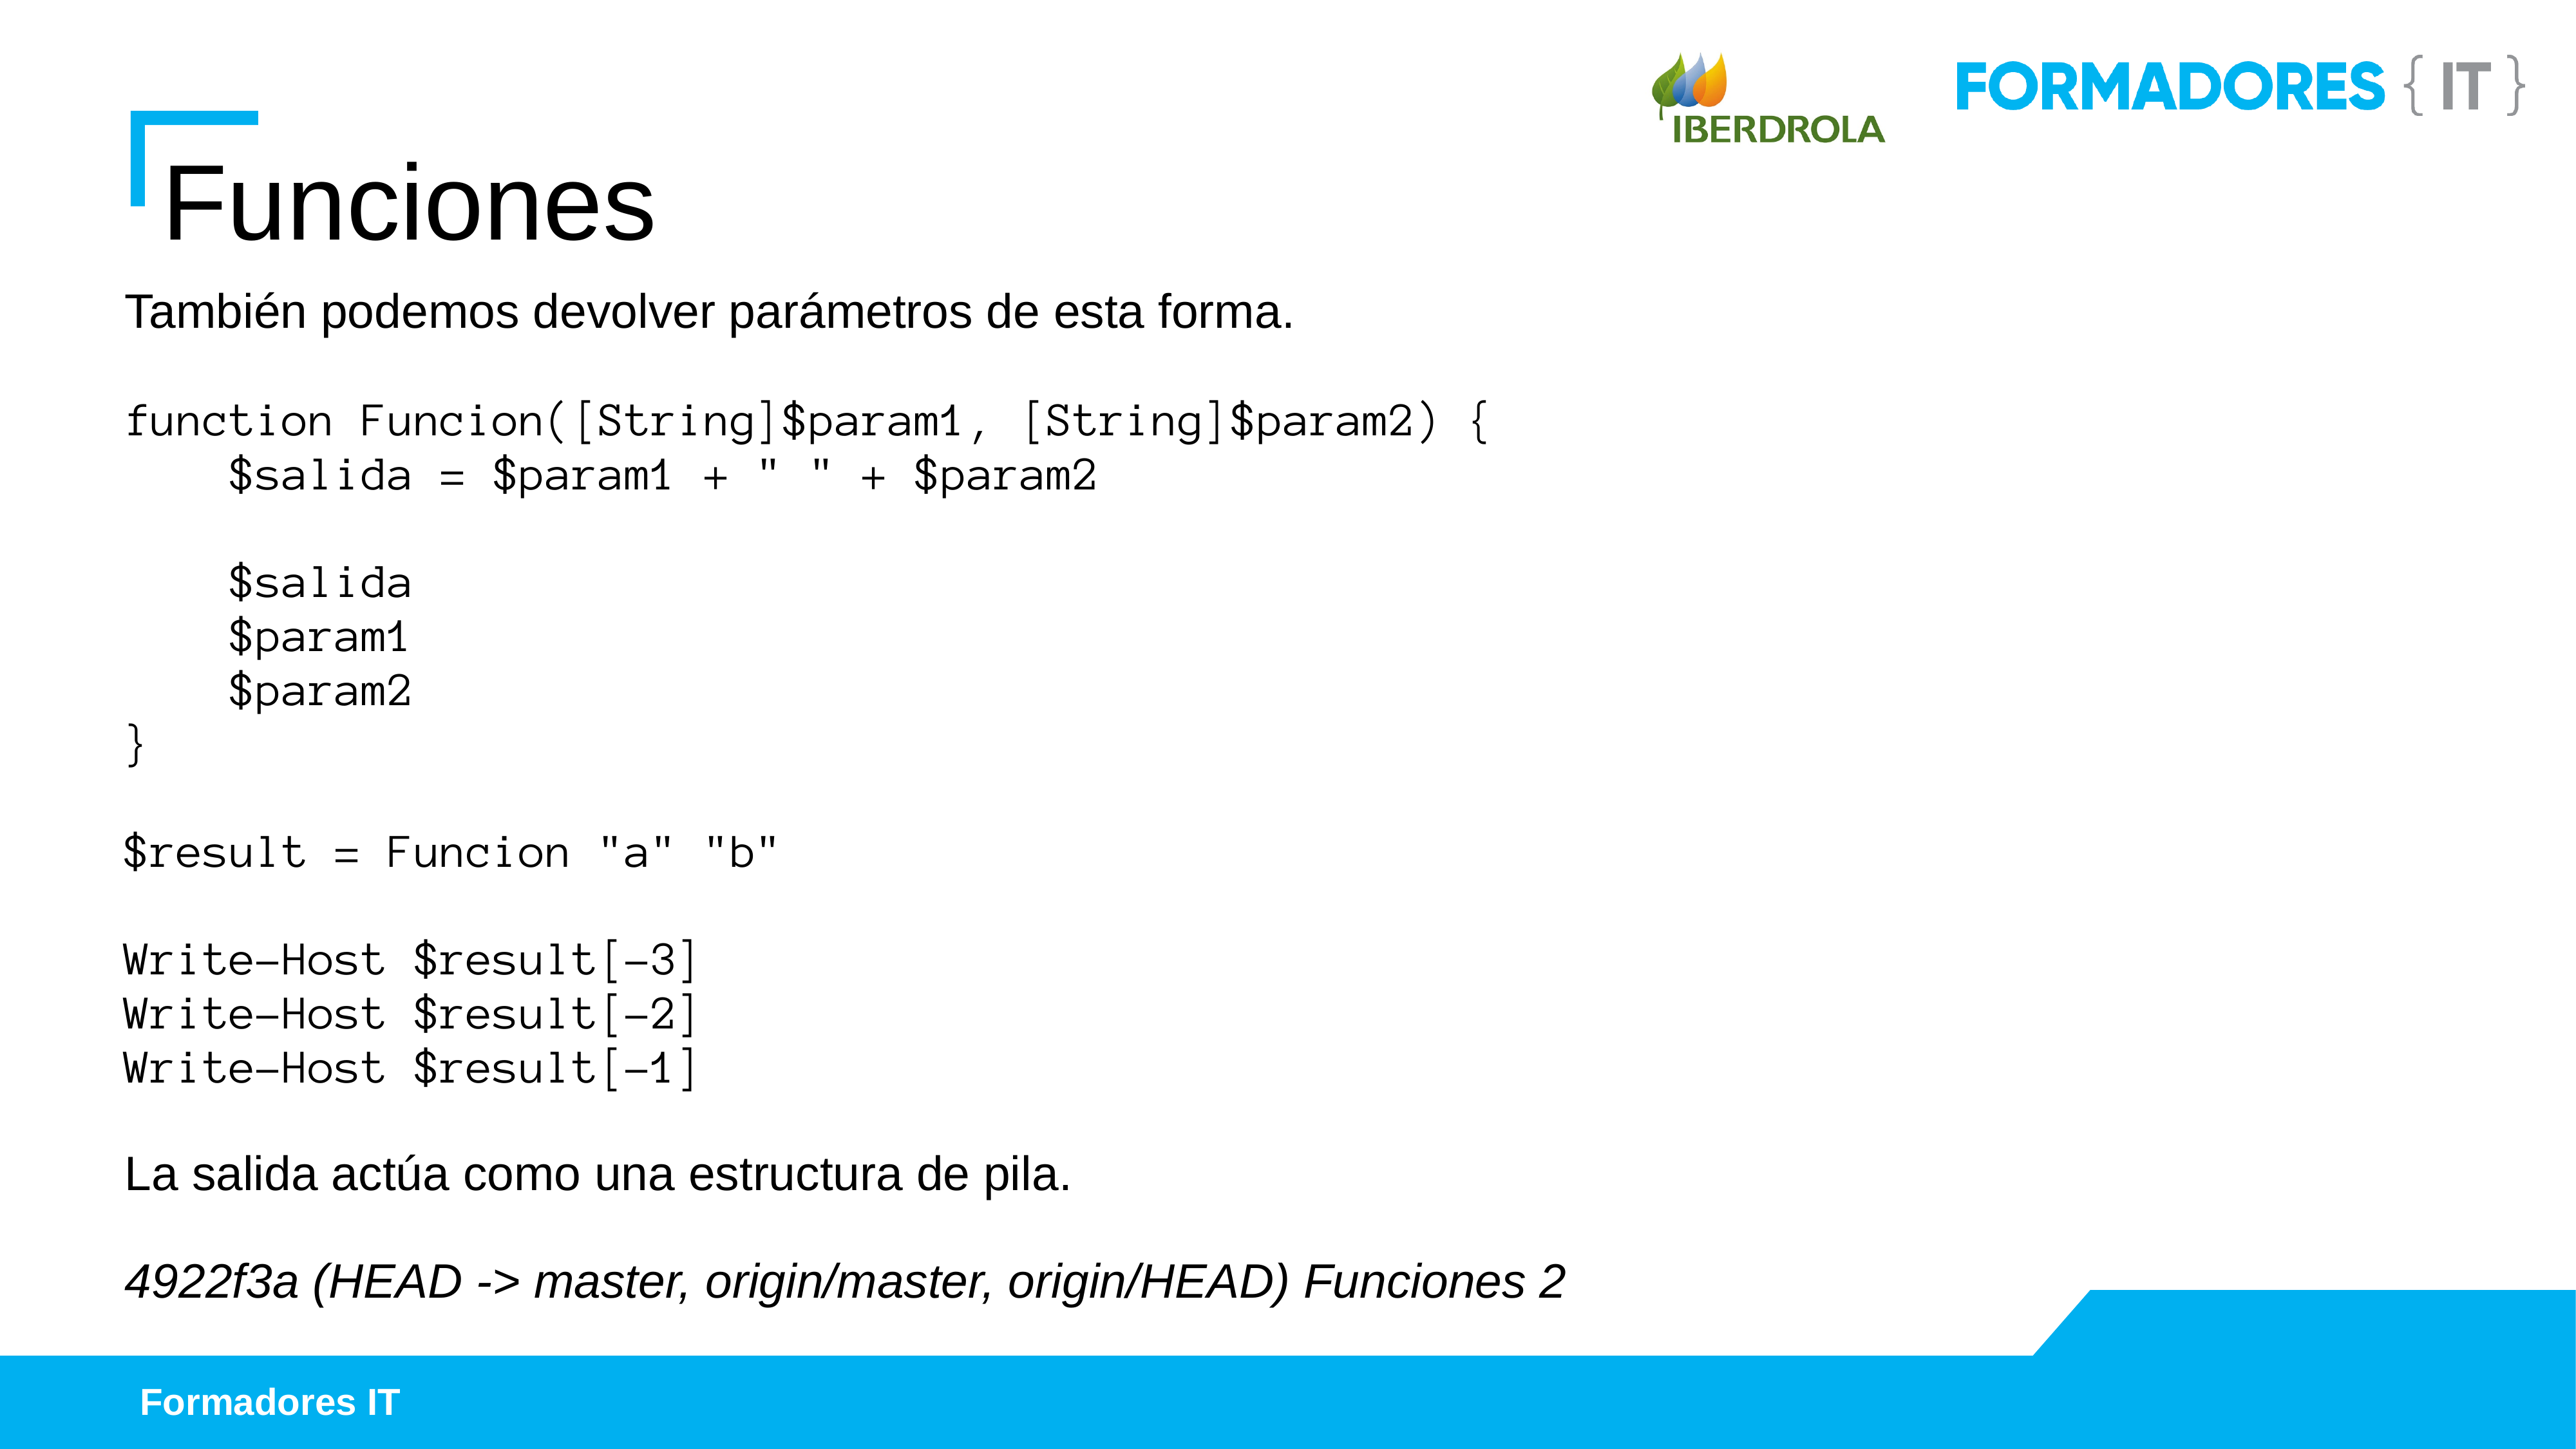

Funciones
También podemos devolver parámetros de esta forma.

function Funcion([String]$param1, [String]$param2) {
    $salida = $param1 + " " + $param2

    $salida
    $param1
    $param2
}

$result = Funcion "a" "b"

Write-Host $result[-3]
Write-Host $result[-2]
Write-Host $result[-1]

La salida actúa como una estructura de pila.

4922f3a (HEAD -> master, origin/master, origin/HEAD) Funciones 2